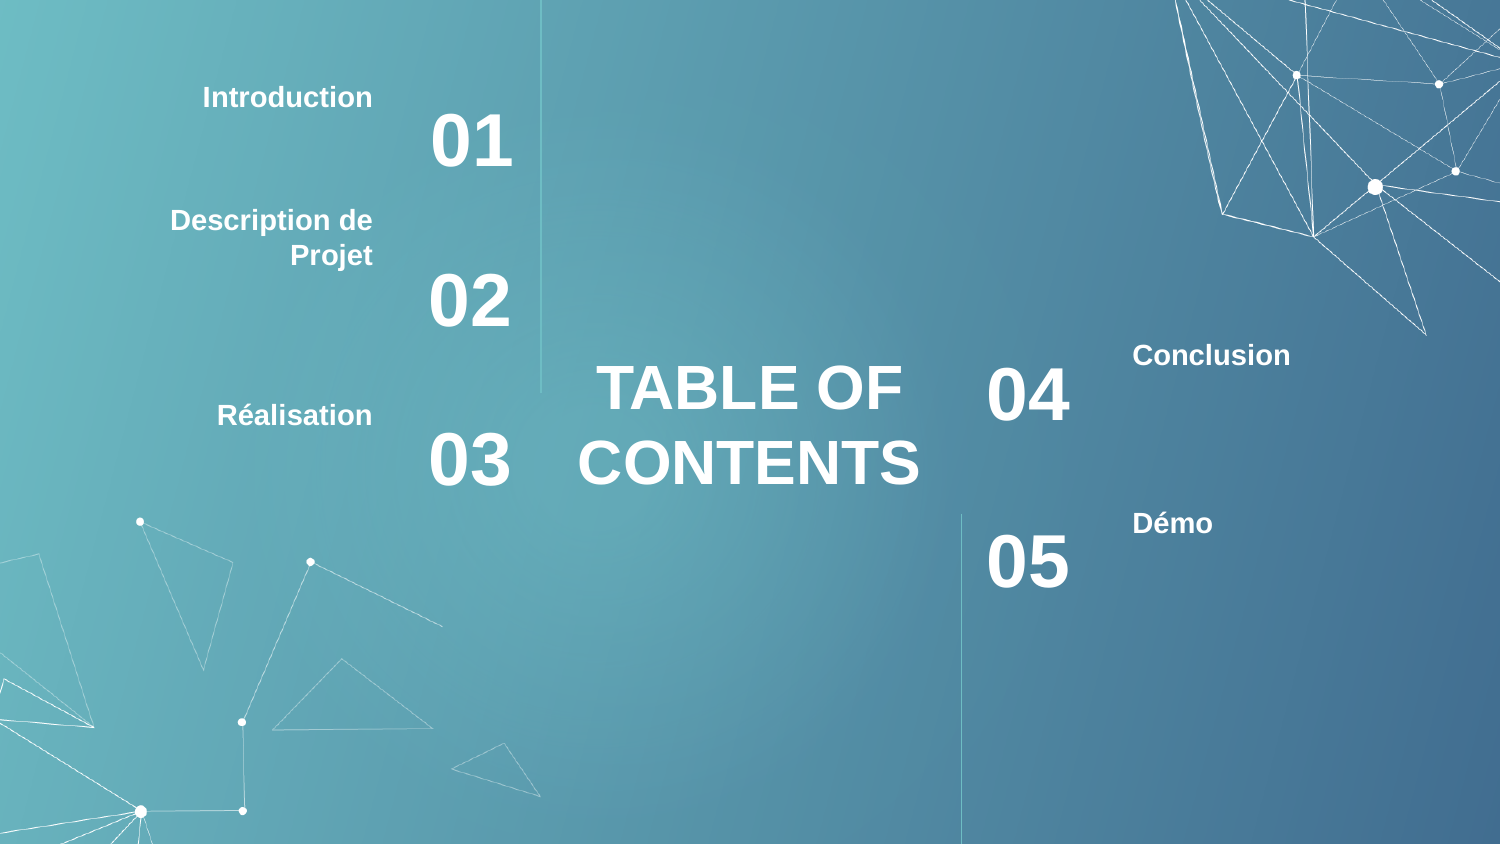

Introduction
01

Description de Projet
02

Conclusion
04
# TABLE OF CONTENTS
Réalisation

03

Démo
05